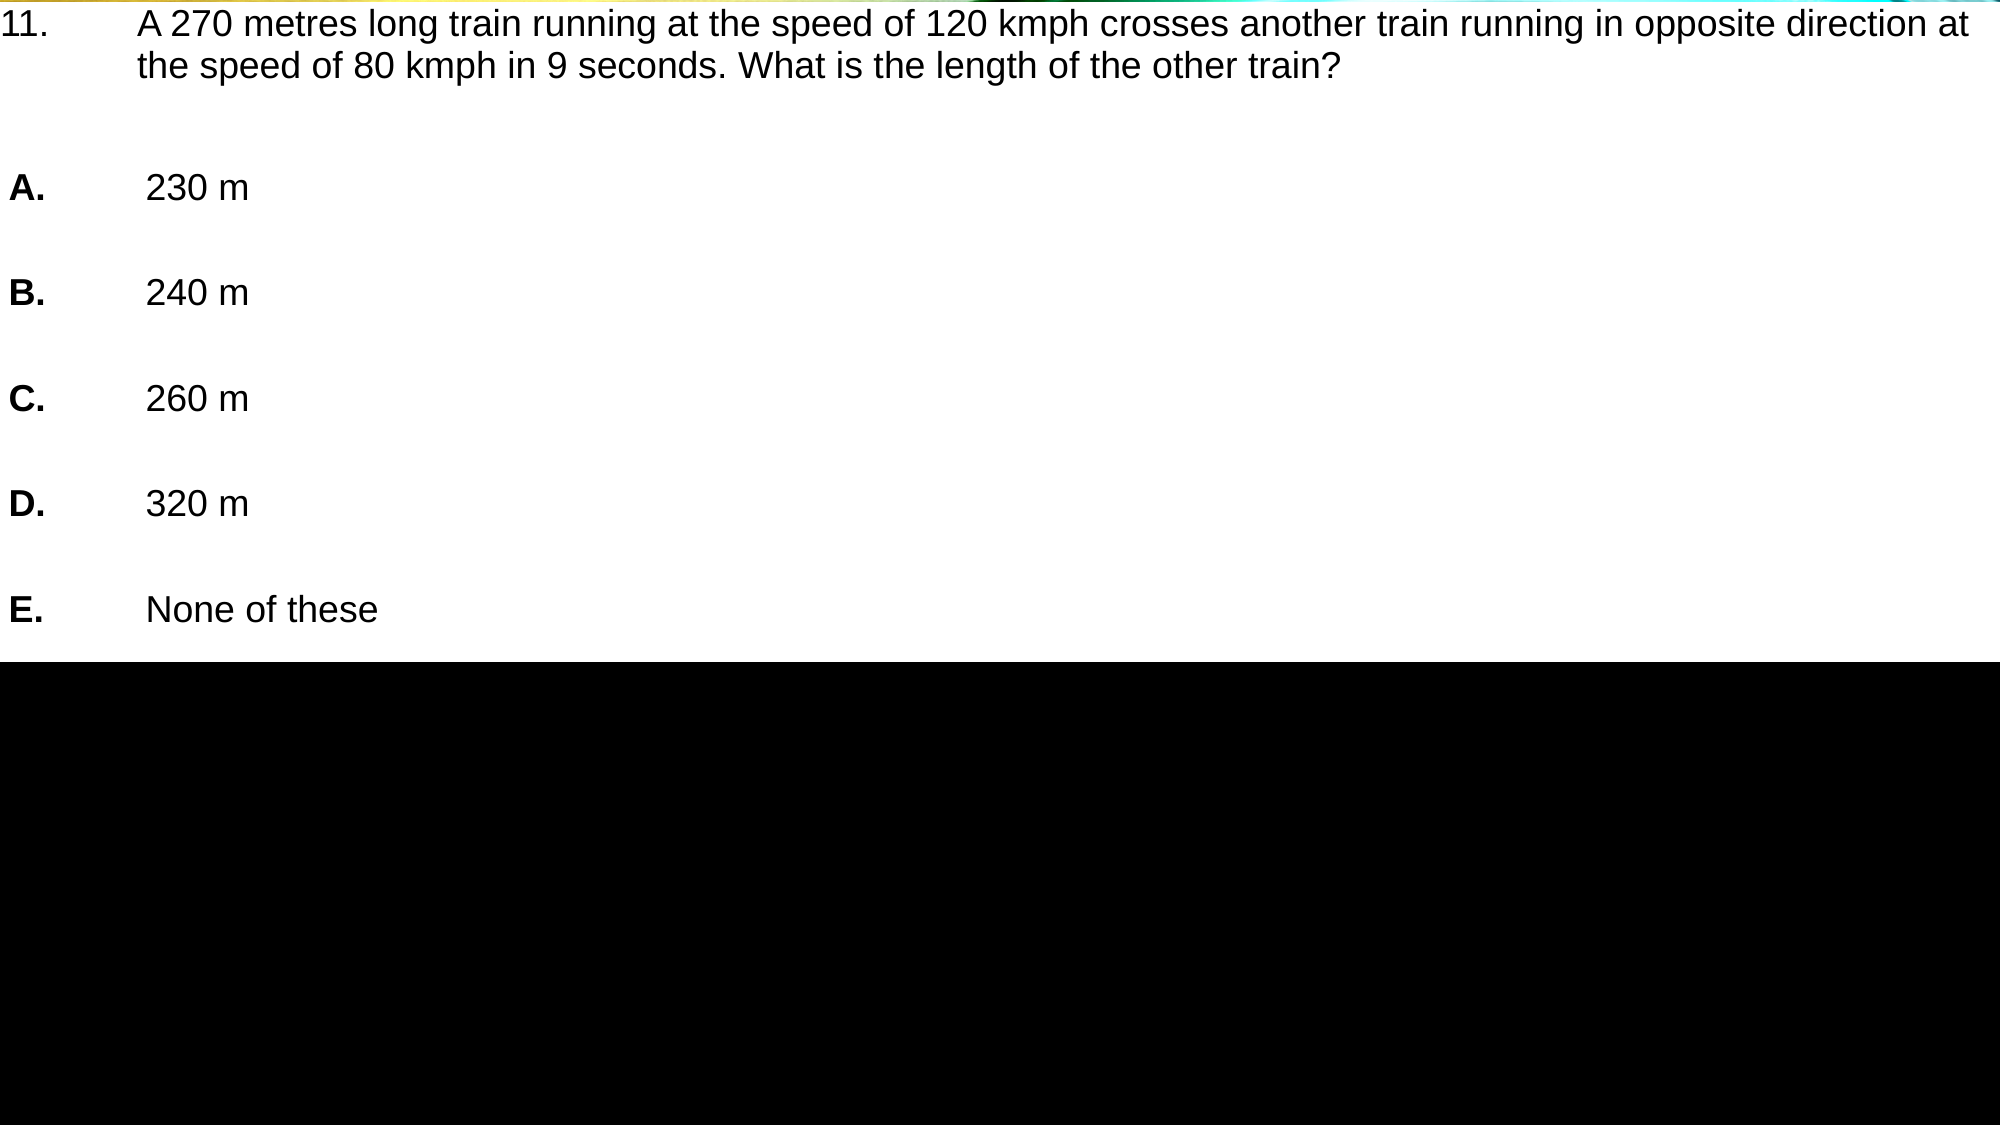

| 11. | A 270 metres long train running at the speed of 120 kmph crosses another train running in opposite direction at the speed of 80 kmph in 9 seconds. What is the length of the other train? |
| --- | --- |
|  |  |
| A. | 230 m |
| B. | 240 m |
| C. | 260 m |
| D. | 320 m |
| E. | None of these |
#